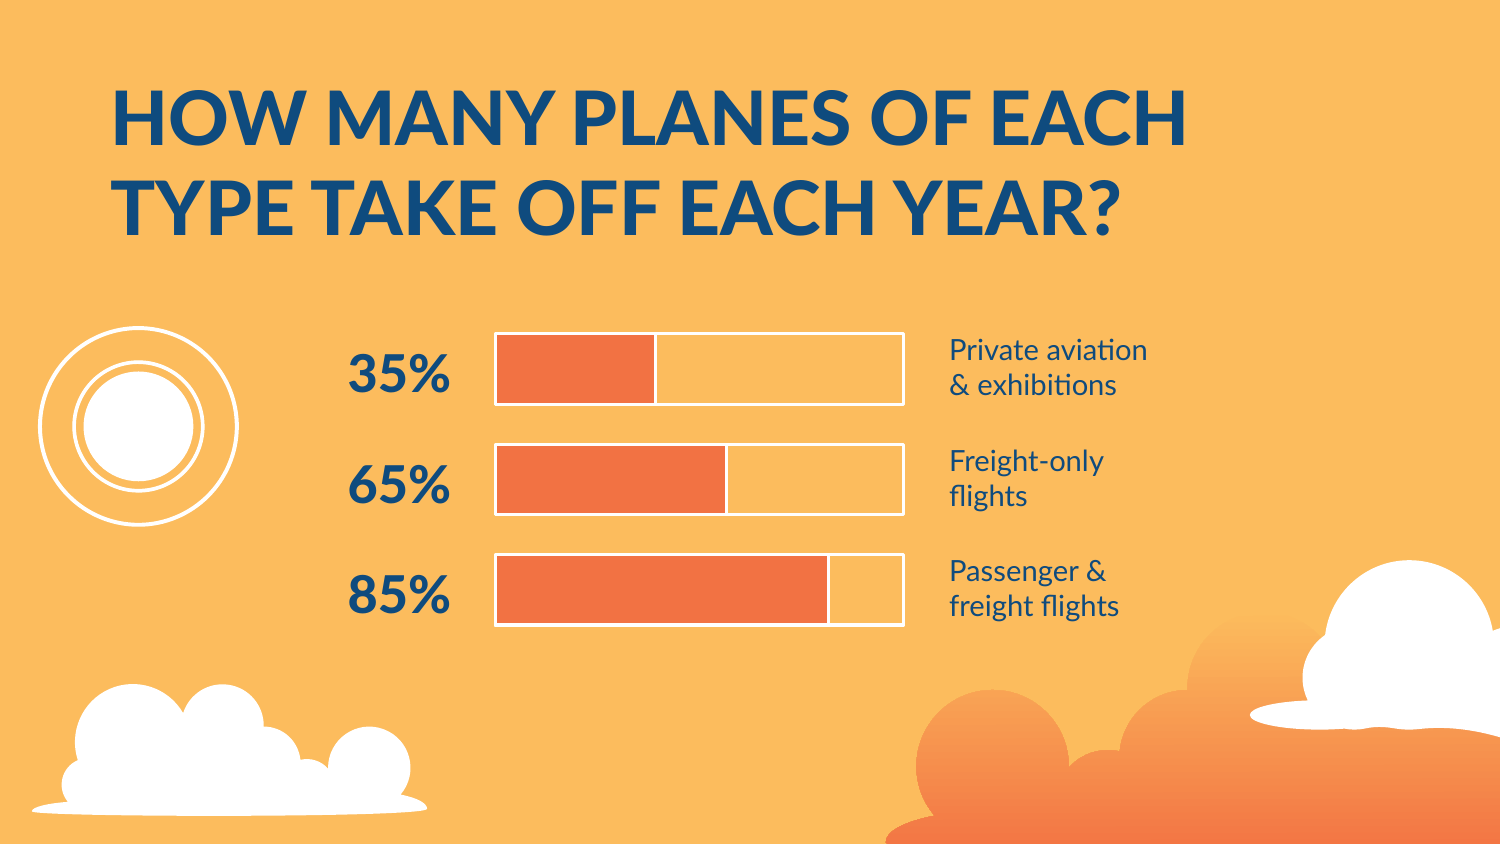

HOW MANY PLANES OF EACH TYPE TAKE OFF EACH YEAR?
Private aviation & exhibitions
35%

Freight-only flights
# 65%

Passenger & freight flights
85%